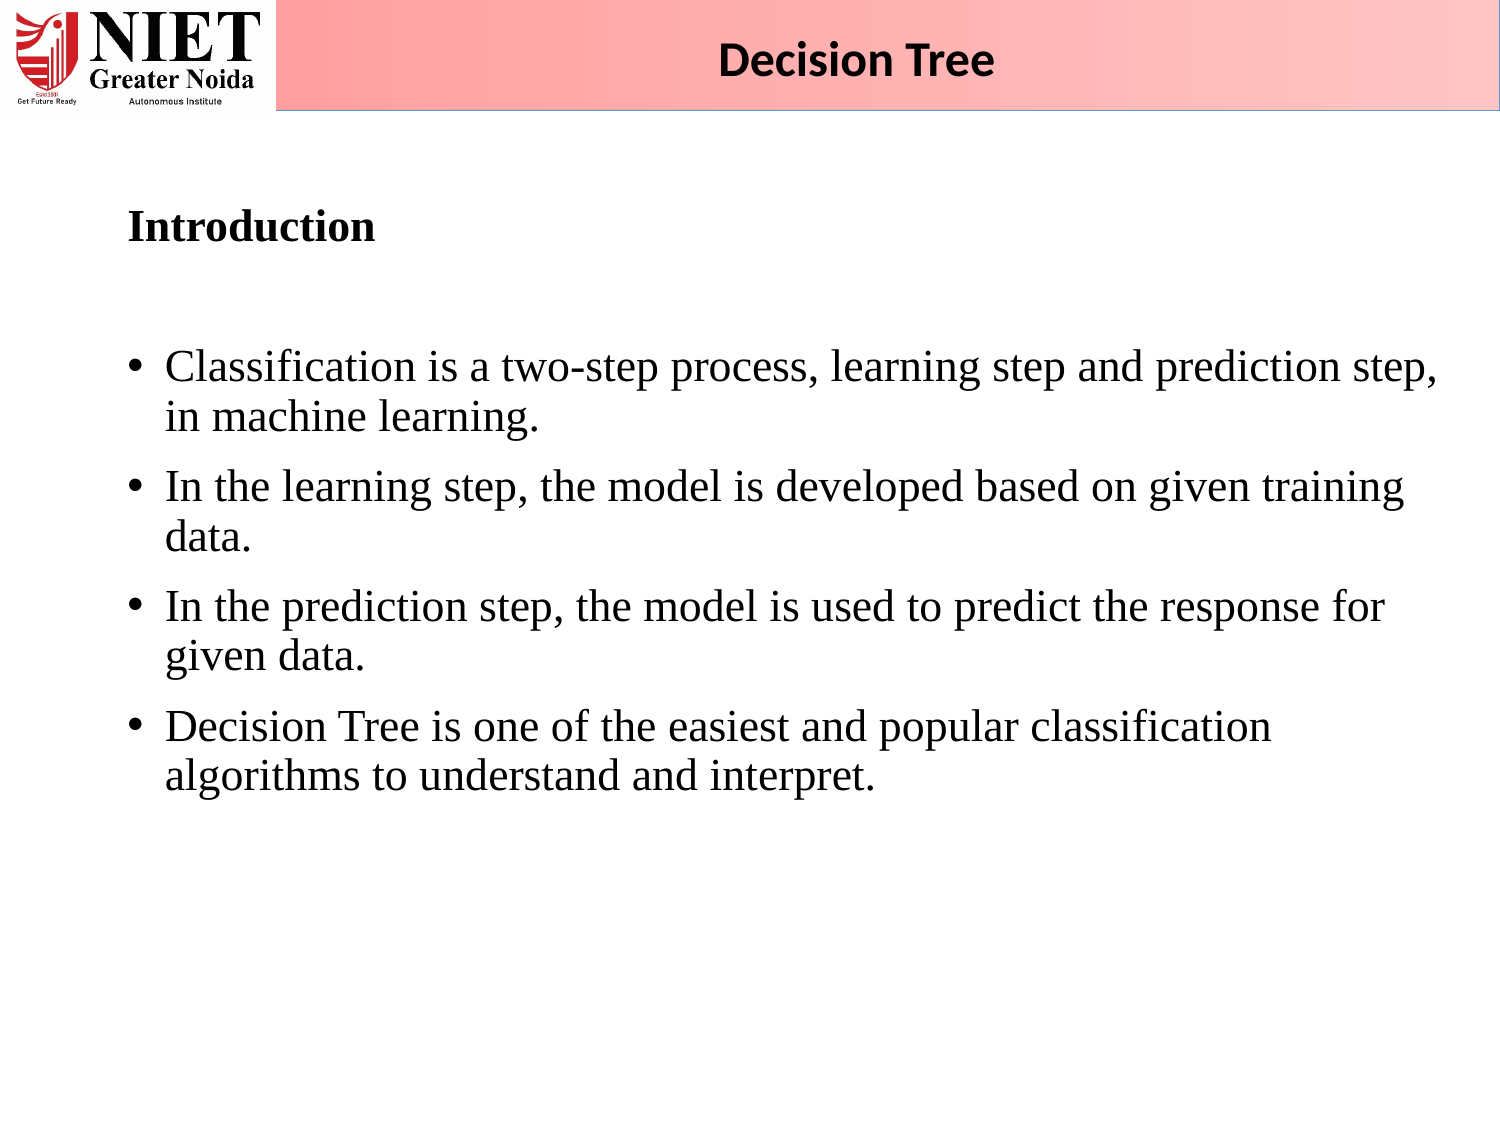

Decision Tree
Introduction

Classification is a two-step process, learning step and prediction step, in machine learning.
In the learning step, the model is developed based on given training data.
In the prediction step, the model is used to predict the response for given data.
Decision Tree is one of the easiest and popular classification algorithms to understand and interpret.